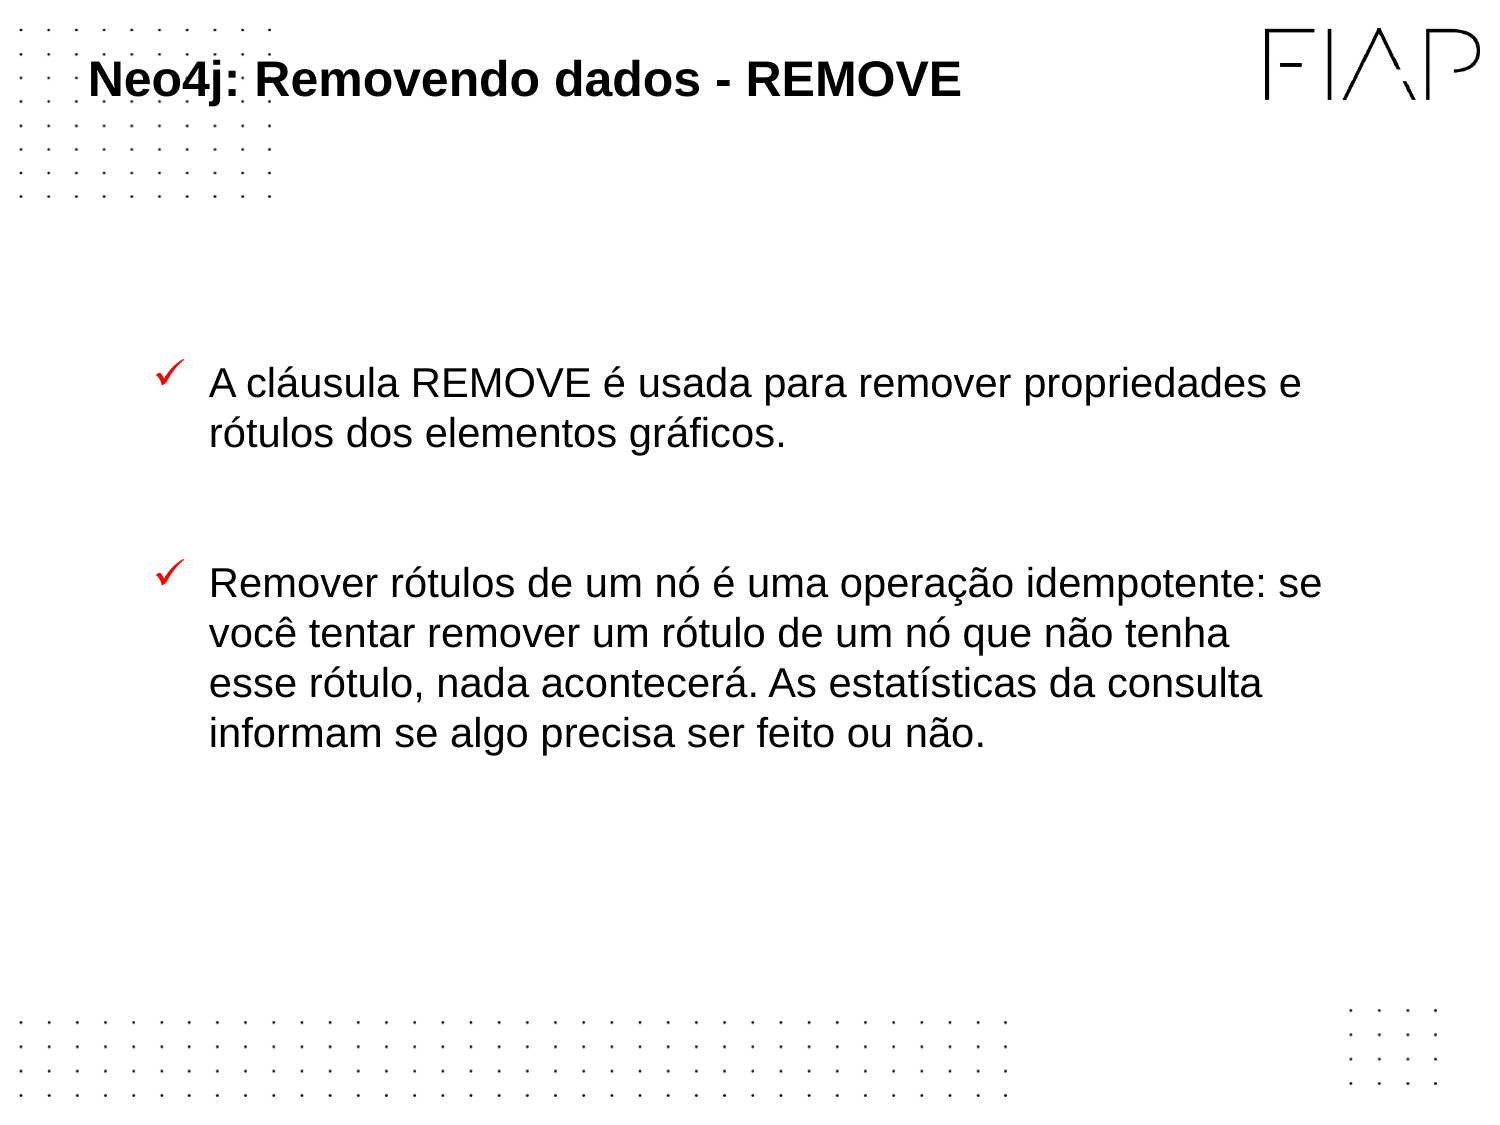

# Neo4j: Removendo dados - REMOVE
A cláusula REMOVE é usada para remover propriedades e rótulos dos elementos gráficos.

Remover rótulos de um nó é uma operação idempotente: se você tentar remover um rótulo de um nó que não tenha esse rótulo, nada acontecerá. As estatísticas da consulta informam se algo precisa ser feito ou não.